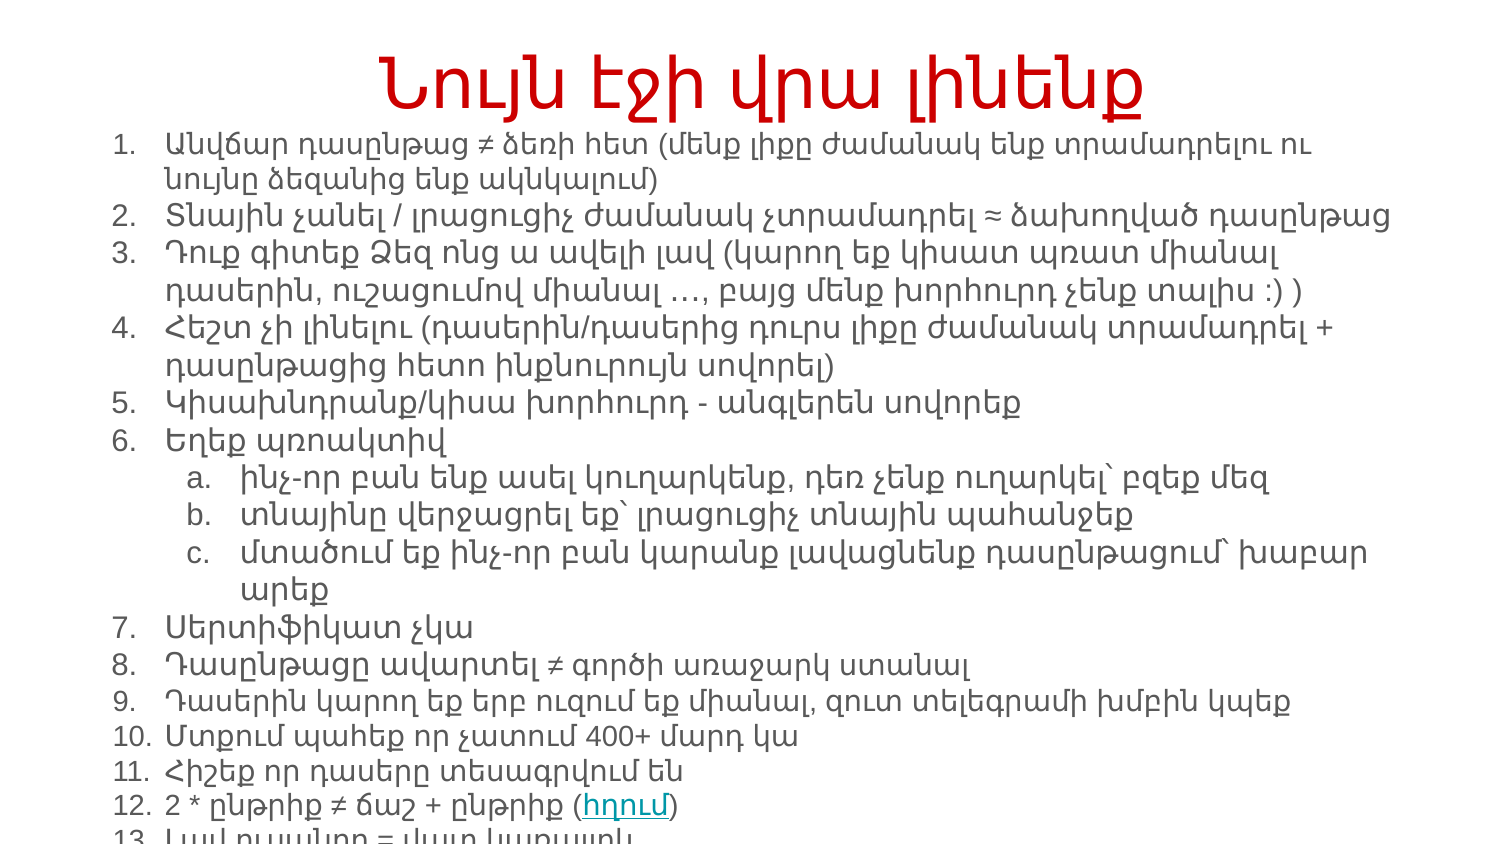

# Նույն էջի վրա լինենք
Անվճար դասընթաց ≠ ձեռի հետ (մենք լիքը ժամանակ ենք տրամադրելու ու նույնը ձեզանից ենք ակնկալում)
Տնային չանել / լրացուցիչ ժամանակ չտրամադրել ≈ ձախողված դասընթաց
Դուք գիտեք Ձեզ ոնց ա ավելի լավ (կարող եք կիսատ պռատ միանալ դասերին, ուշացումով միանալ ․․․, բայց մենք խորհուրդ չենք տալիս :) )
Հեշտ չի լինելու (դասերին/դասերից դուրս լիքը ժամանակ տրամադրել + դասընթացից հետո ինքնուրույն սովորել)
Կիսախնդրանք/կիսա խորհուրդ - անգլերեն սովորեք
Եղեք պռոակտիվ
ինչ-որ բան ենք ասել կուղարկենք, դեռ չենք ուղարկել՝ բզեք մեզ
տնայինը վերջացրել եք՝ լրացուցիչ տնային պահանջեք
մտածում եք ինչ-որ բան կարանք լավացնենք դասընթացում՝ խաբար արեք
Սերտիֆիկատ չկա
Դասընթացը ավարտել ≠ գործի առաջարկ ստանալ
Դասերին կարող եք երբ ուզում եք միանալ, զուտ տելեգրամի խմբին կպեք
Մտքում պահեք որ չատում 400+ մարդ կա
Հիշեք որ դասերը տեսագրվում են
2 * ընթրիք ≠ ճաշ + ընթրիք (հղում)
Լավ ուսանող = վատ կառալյոկ
la